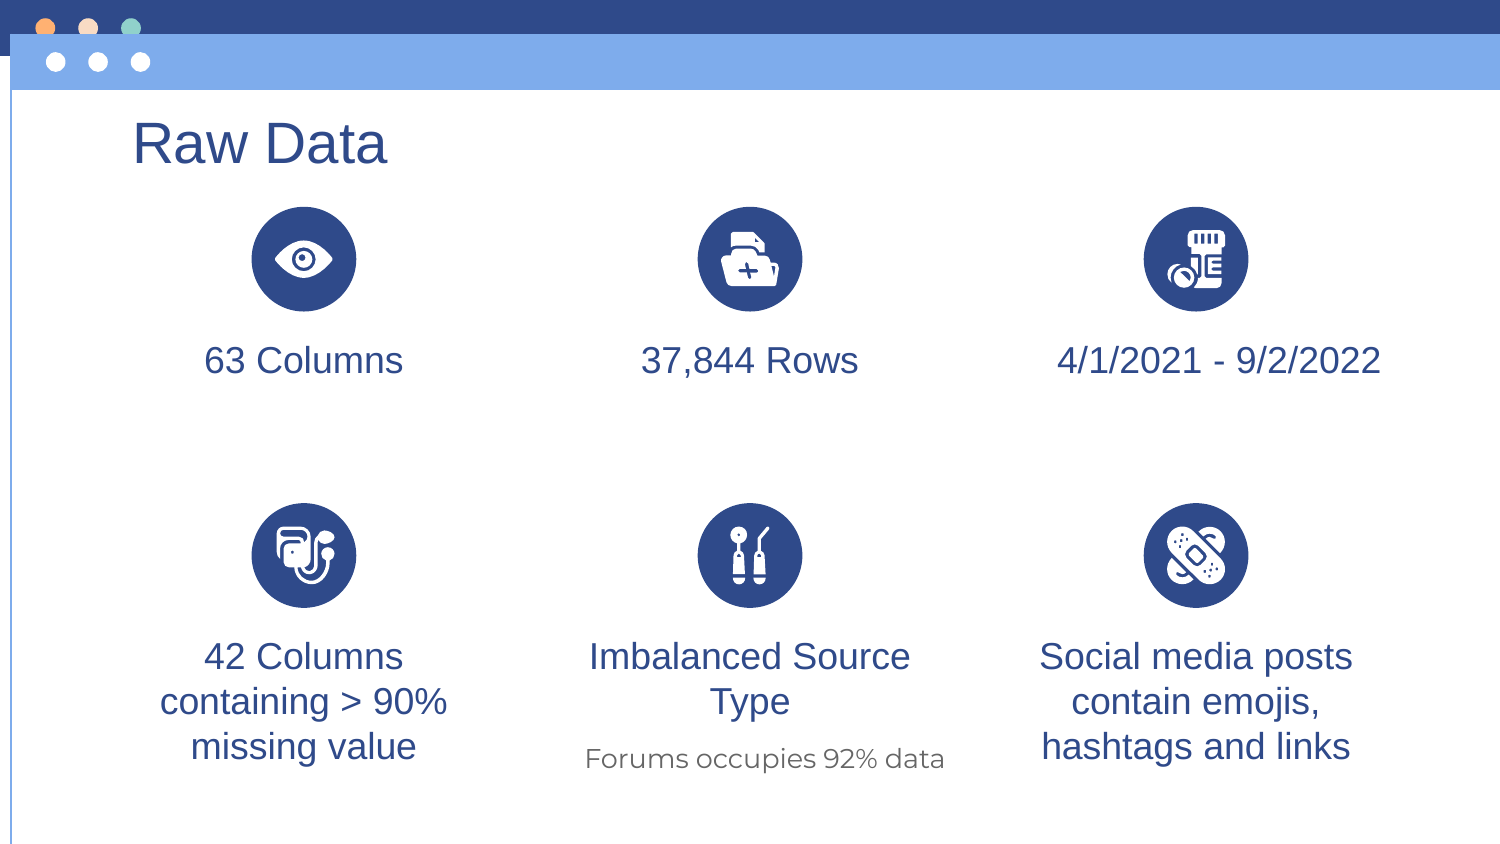

# Raw Data

63 Columns
37,844 Rows
4/1/2021 - 9/2/2022

42 Columns containing > 90% missing value
Imbalanced Source Type
Social media posts contain emojis, hashtags and links

Forums occupies 92% data